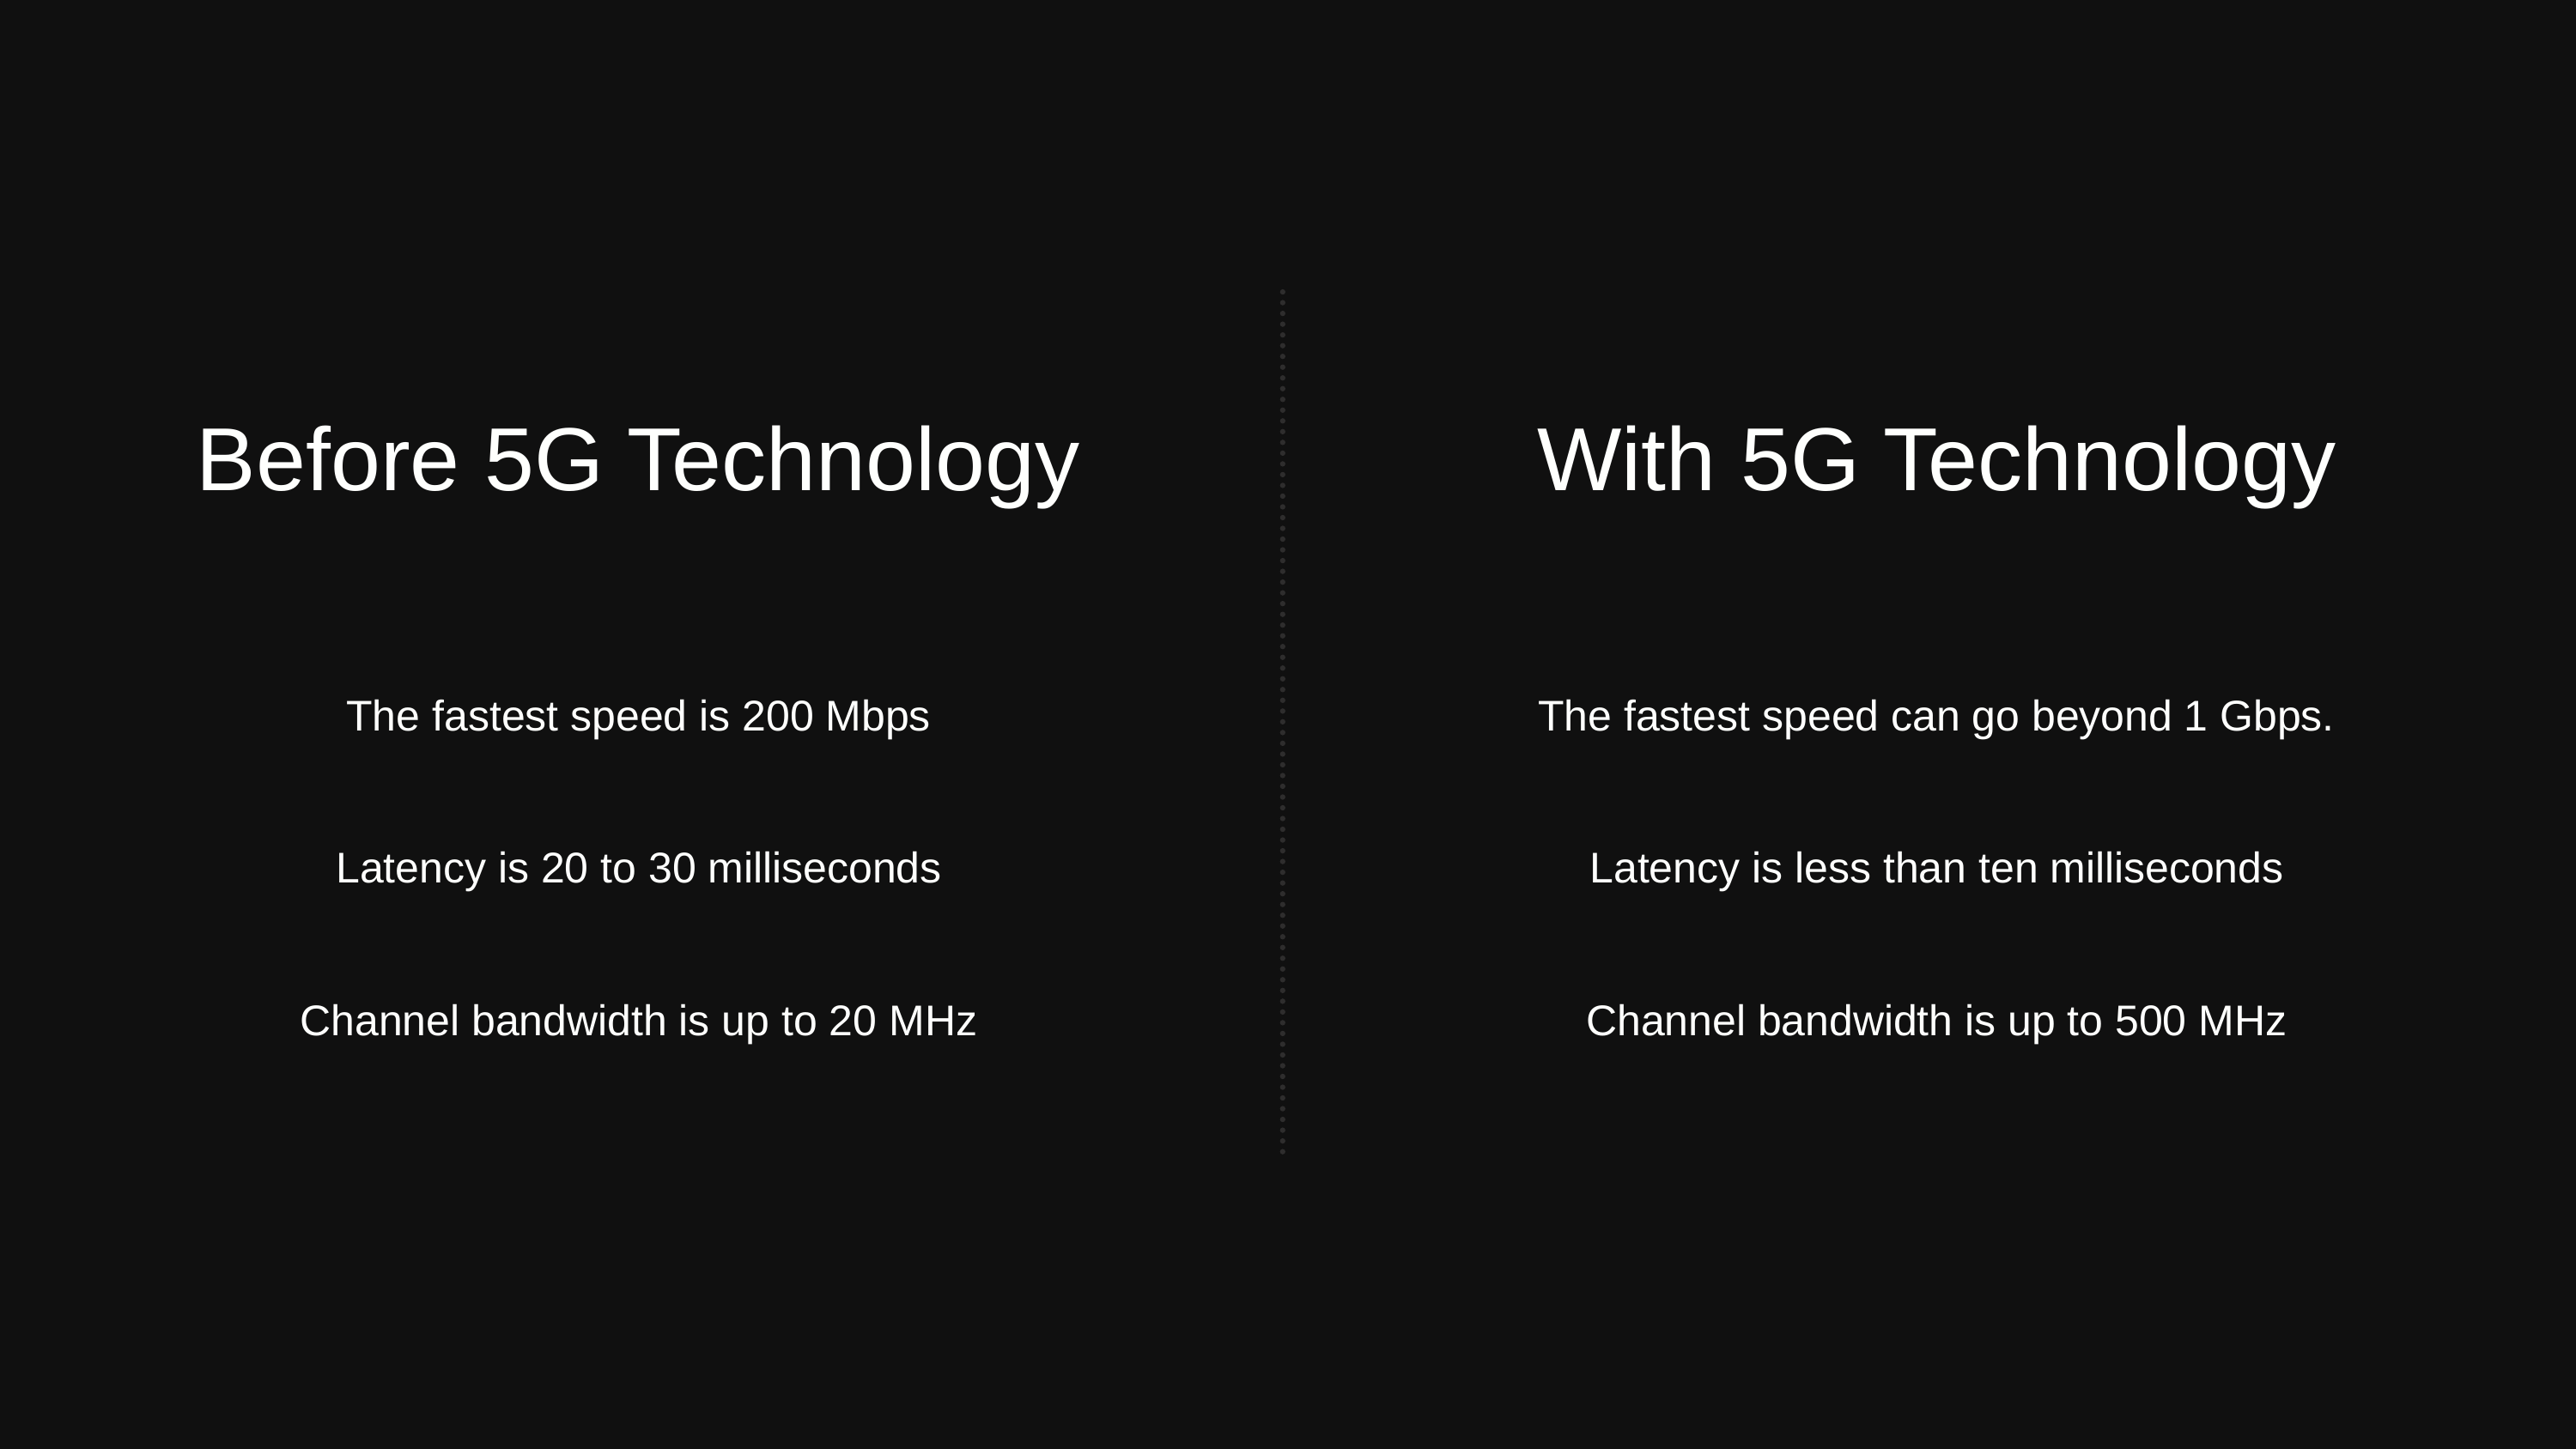

Before 5G Technology
With 5G Technology
The fastest speed is 200 Mbps
The fastest speed can go beyond 1 Gbps.

Latency is 20 to 30 milliseconds
Latency is less than ten milliseconds
Channel bandwidth is up to 20 MHz
Channel bandwidth is up to 500 MHz